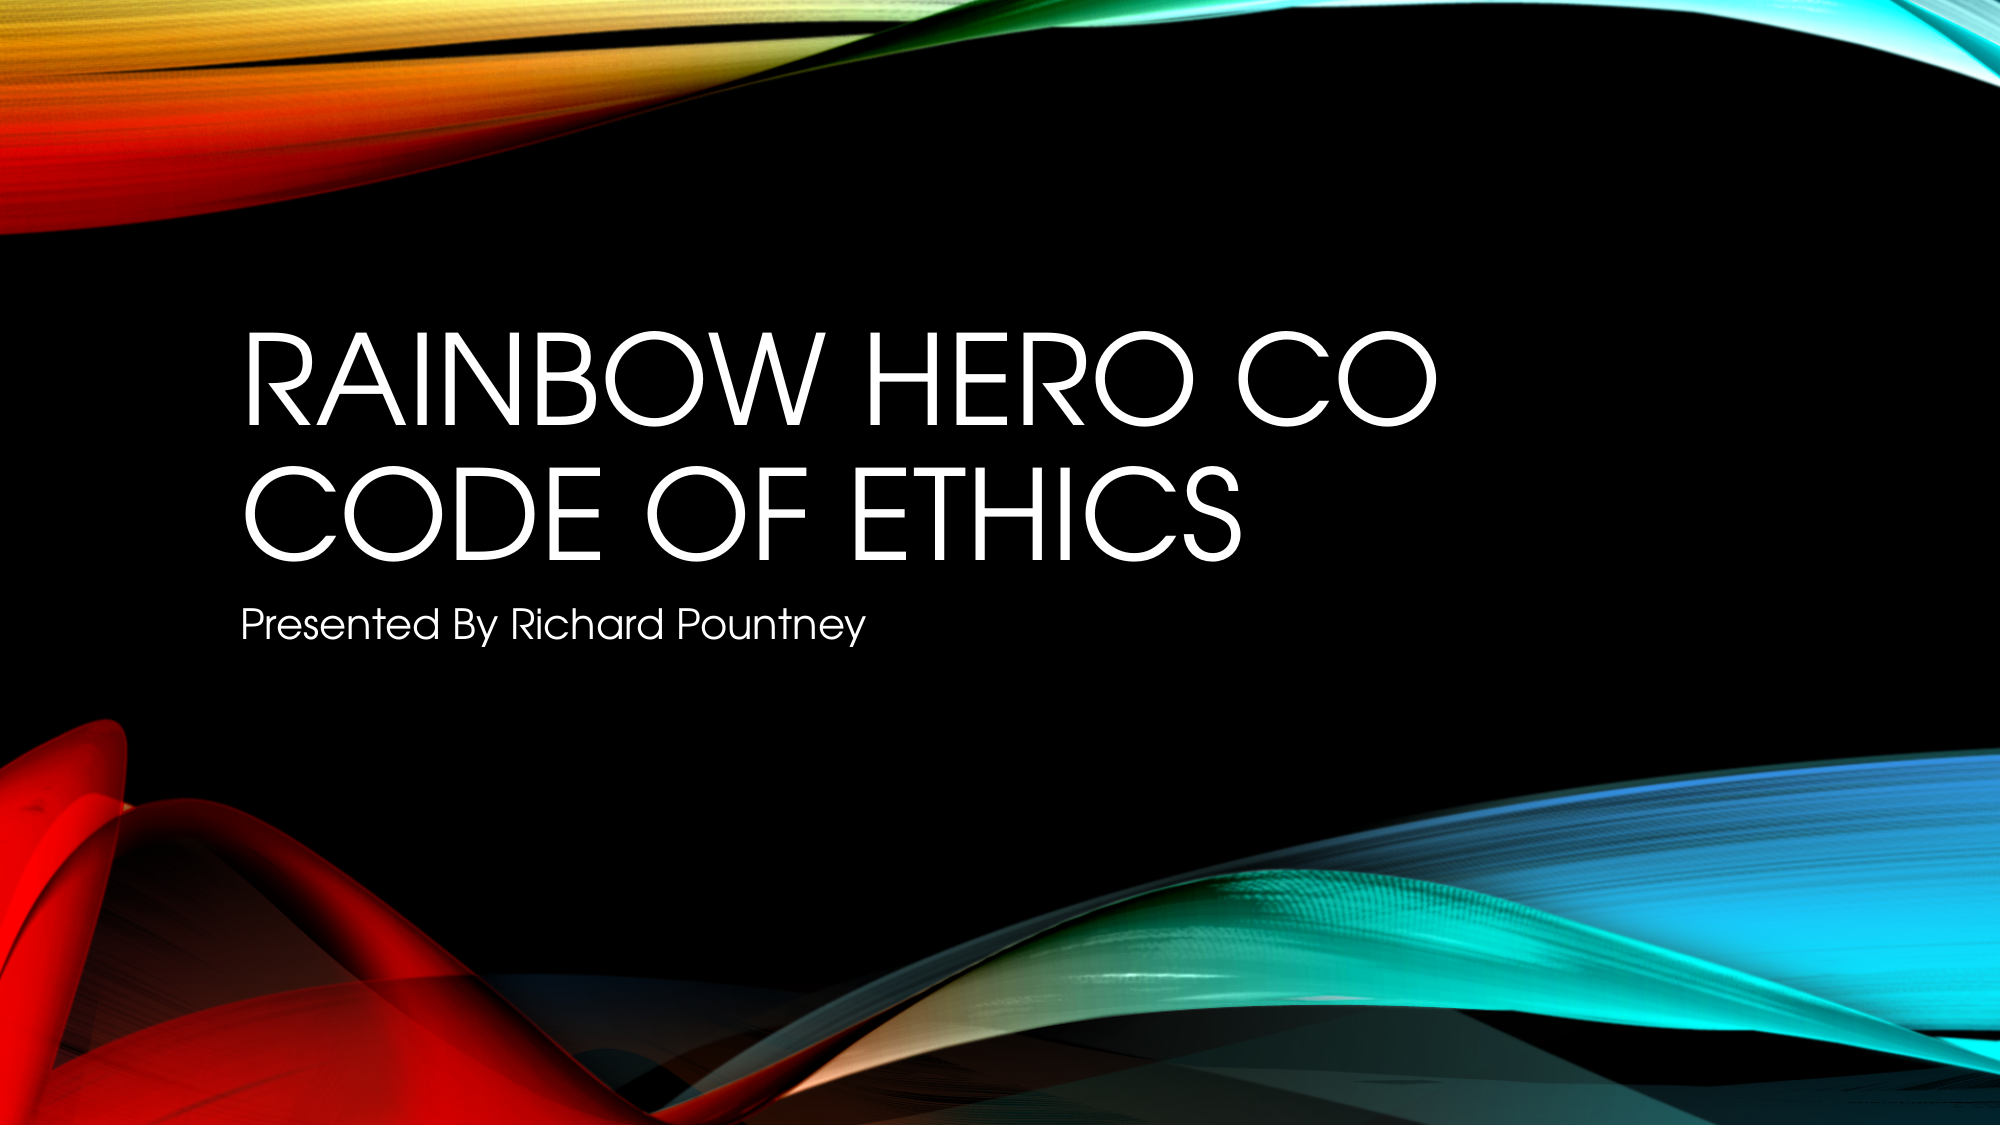

# Rainbow Hero Co Code Of Ethics
Presented By Richard Pountney